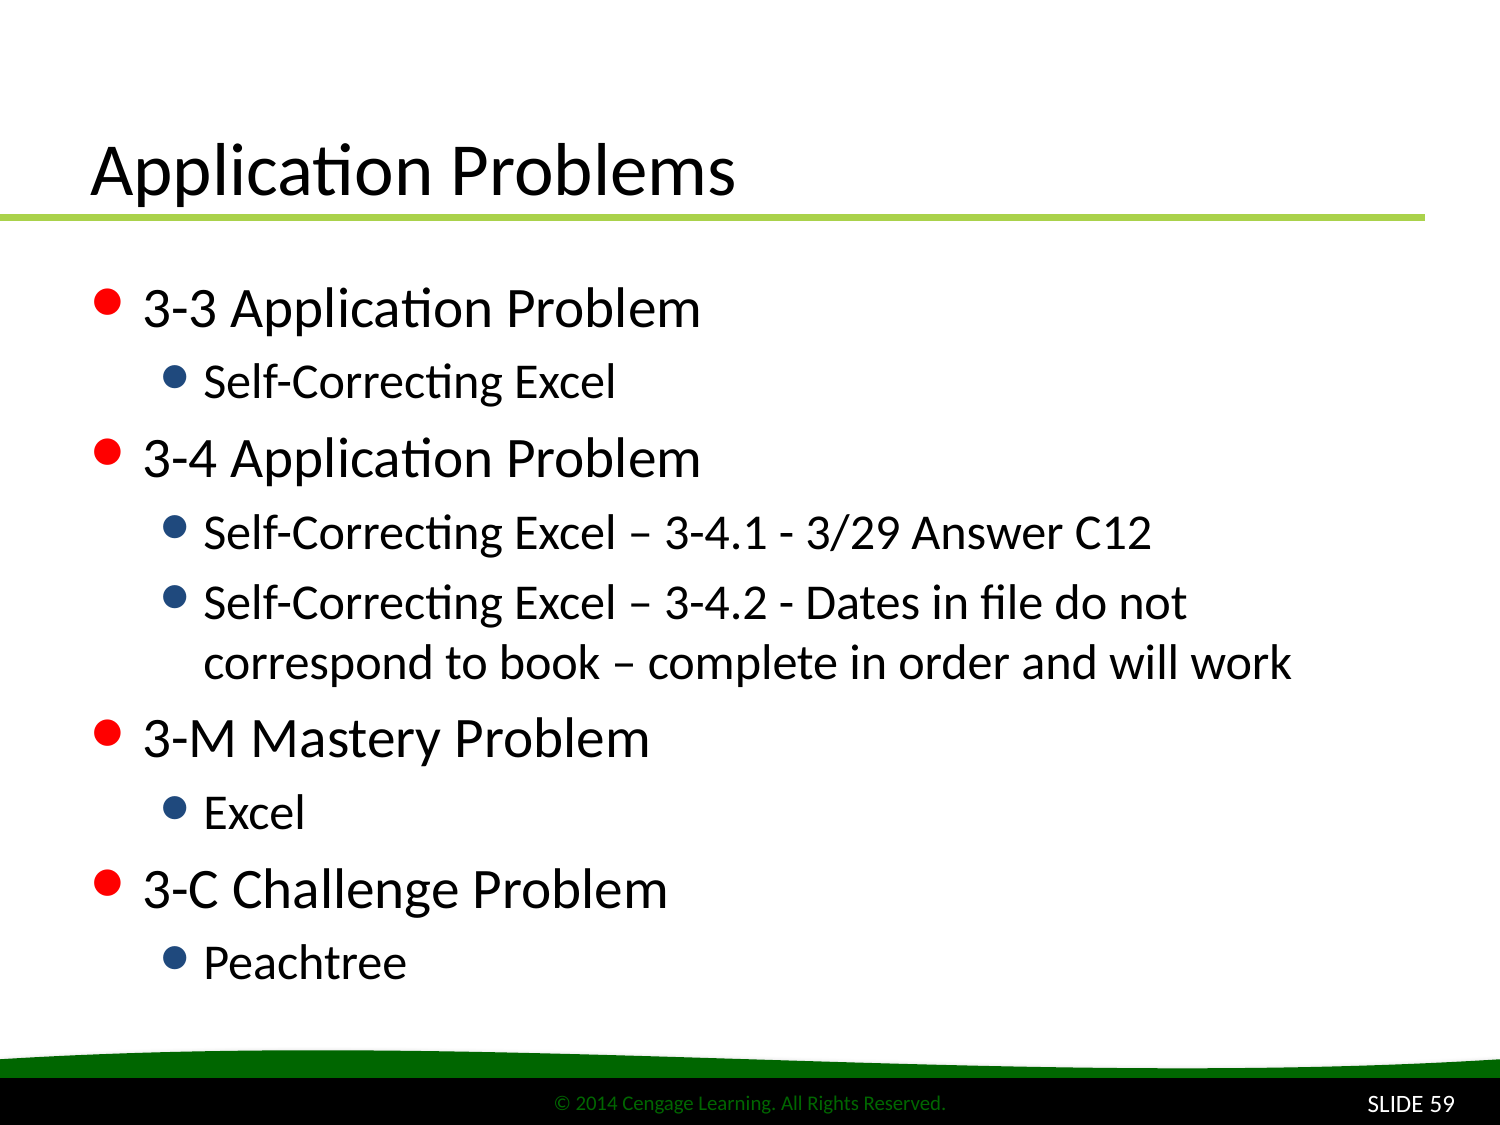

# Application Problems
3-3 Application Problem
Self-Correcting Excel
3-4 Application Problem
Self-Correcting Excel – 3-4.1 - 3/29 Answer C12
Self-Correcting Excel – 3-4.2 - Dates in file do not correspond to book – complete in order and will work
3-M Mastery Problem
Excel
3-C Challenge Problem
Peachtree

SLIDE 59